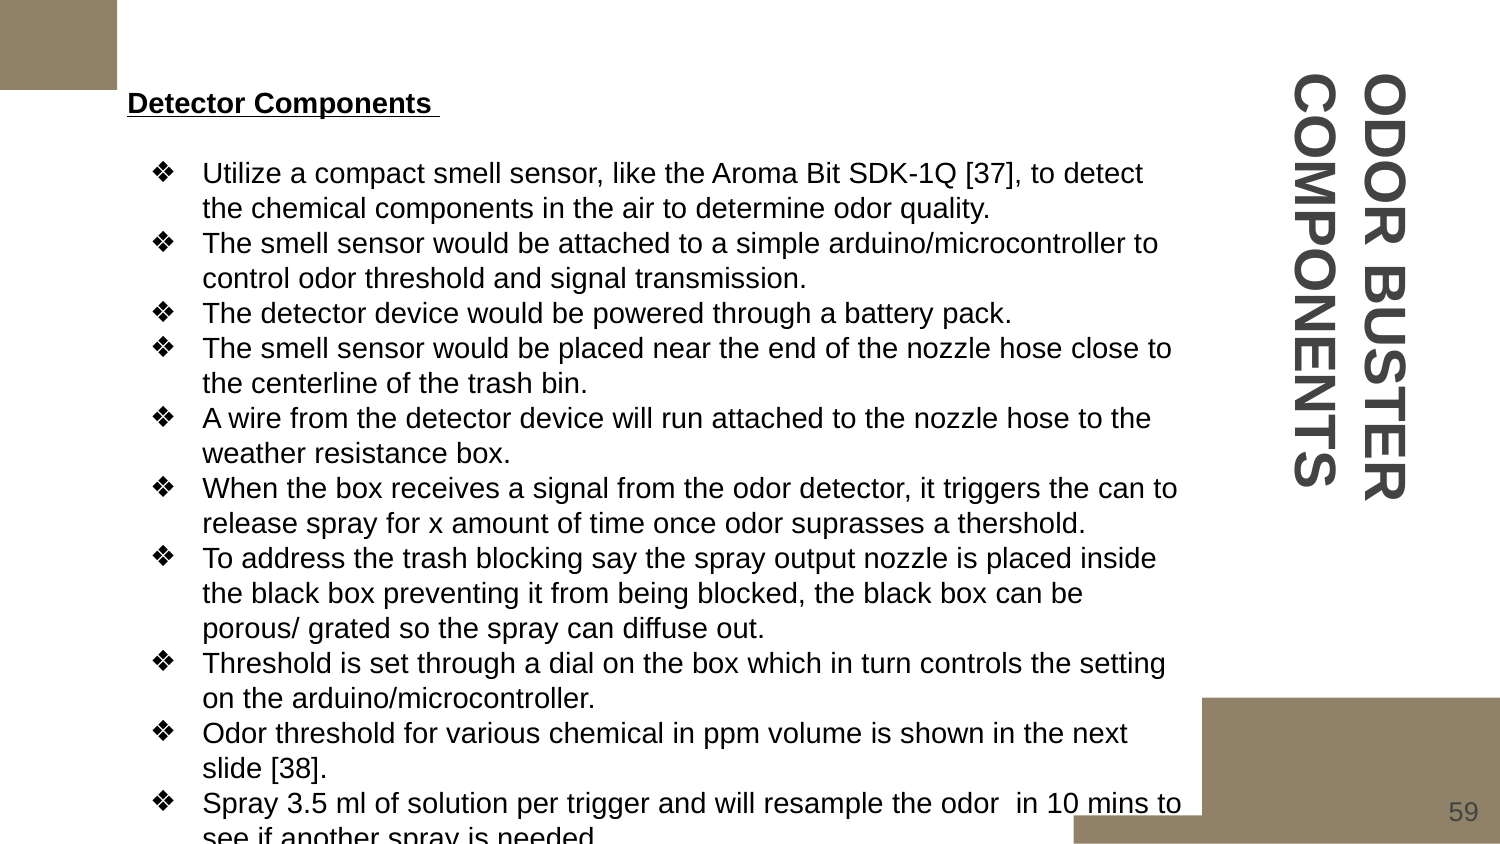

Detector Components

Utilize a compact smell sensor, like the Aroma Bit SDK-1Q [37], to detect the chemical components in the air to determine odor quality.
The smell sensor would be attached to a simple arduino/microcontroller to control odor threshold and signal transmission.
The detector device would be powered through a battery pack.
The smell sensor would be placed near the end of the nozzle hose close to the centerline of the trash bin.
A wire from the detector device will run attached to the nozzle hose to the weather resistance box.
When the box receives a signal from the odor detector, it triggers the can to release spray for x amount of time once odor suprasses a thershold.
To address the trash blocking say the spray output nozzle is placed inside the black box preventing it from being blocked, the black box can be porous/ grated so the spray can diffuse out.
Threshold is set through a dial on the box which in turn controls the setting on the arduino/microcontroller.
Odor threshold for various chemical in ppm volume is shown in the next slide [38].
Spray 3.5 ml of solution per trigger and will resample the odor  in 10 mins to see if another spray is needed.
# ODOR BUSTER COMPONENTS

59